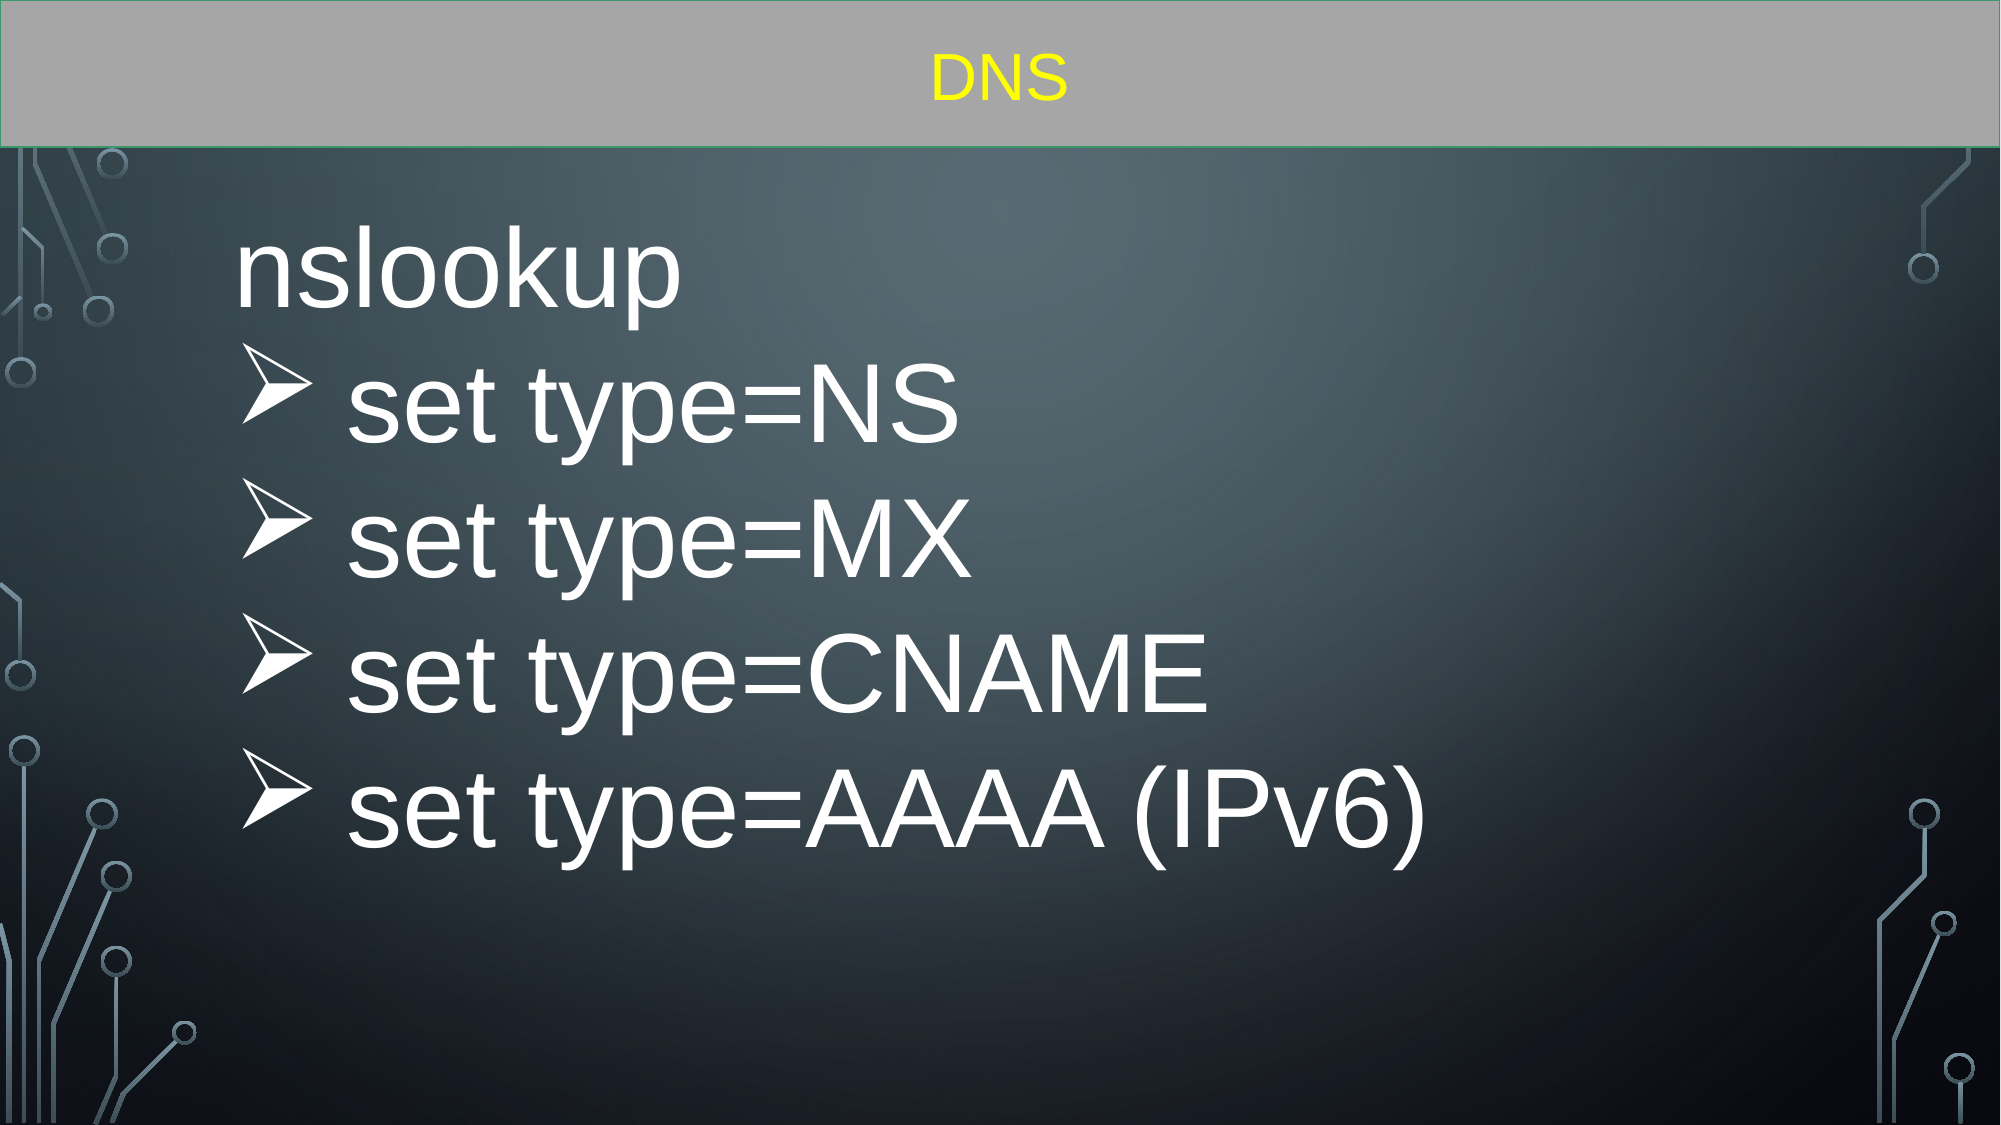

DNS
nslookup
set type=NS
set type=MX
set type=CNAME
set type=AAAA (IPv6)